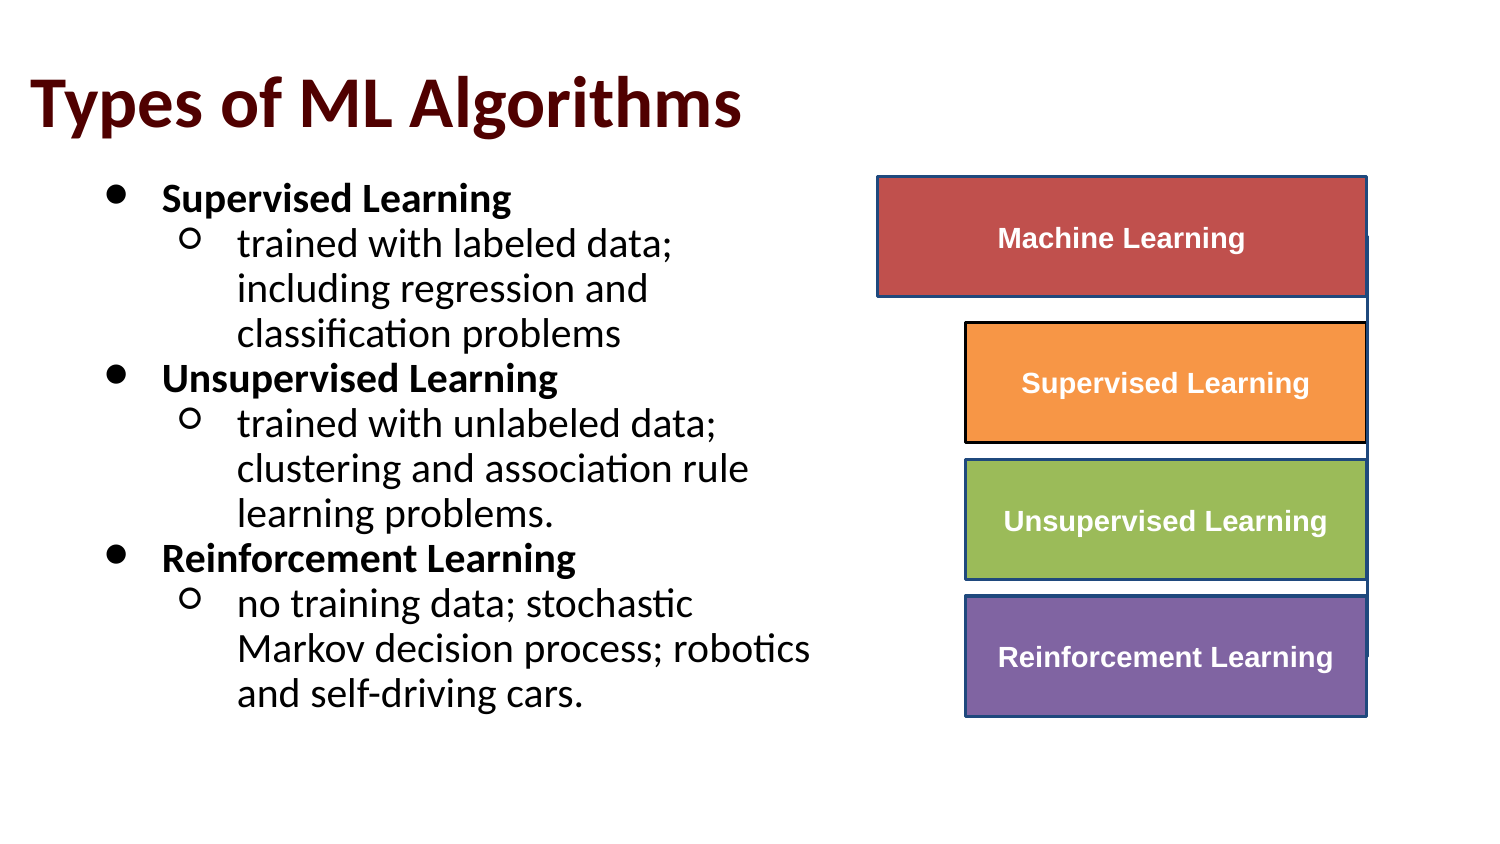

# Types of ML Algorithms
Supervised Learning
trained with labeled data; including regression and classification problems
Unsupervised Learning
trained with unlabeled data; clustering and association rule learning problems.
Reinforcement Learning
no training data; stochastic Markov decision process; robotics and self-driving cars.
Machine Learning
Supervised Learning
Unsupervised Learning
Reinforcement Learning